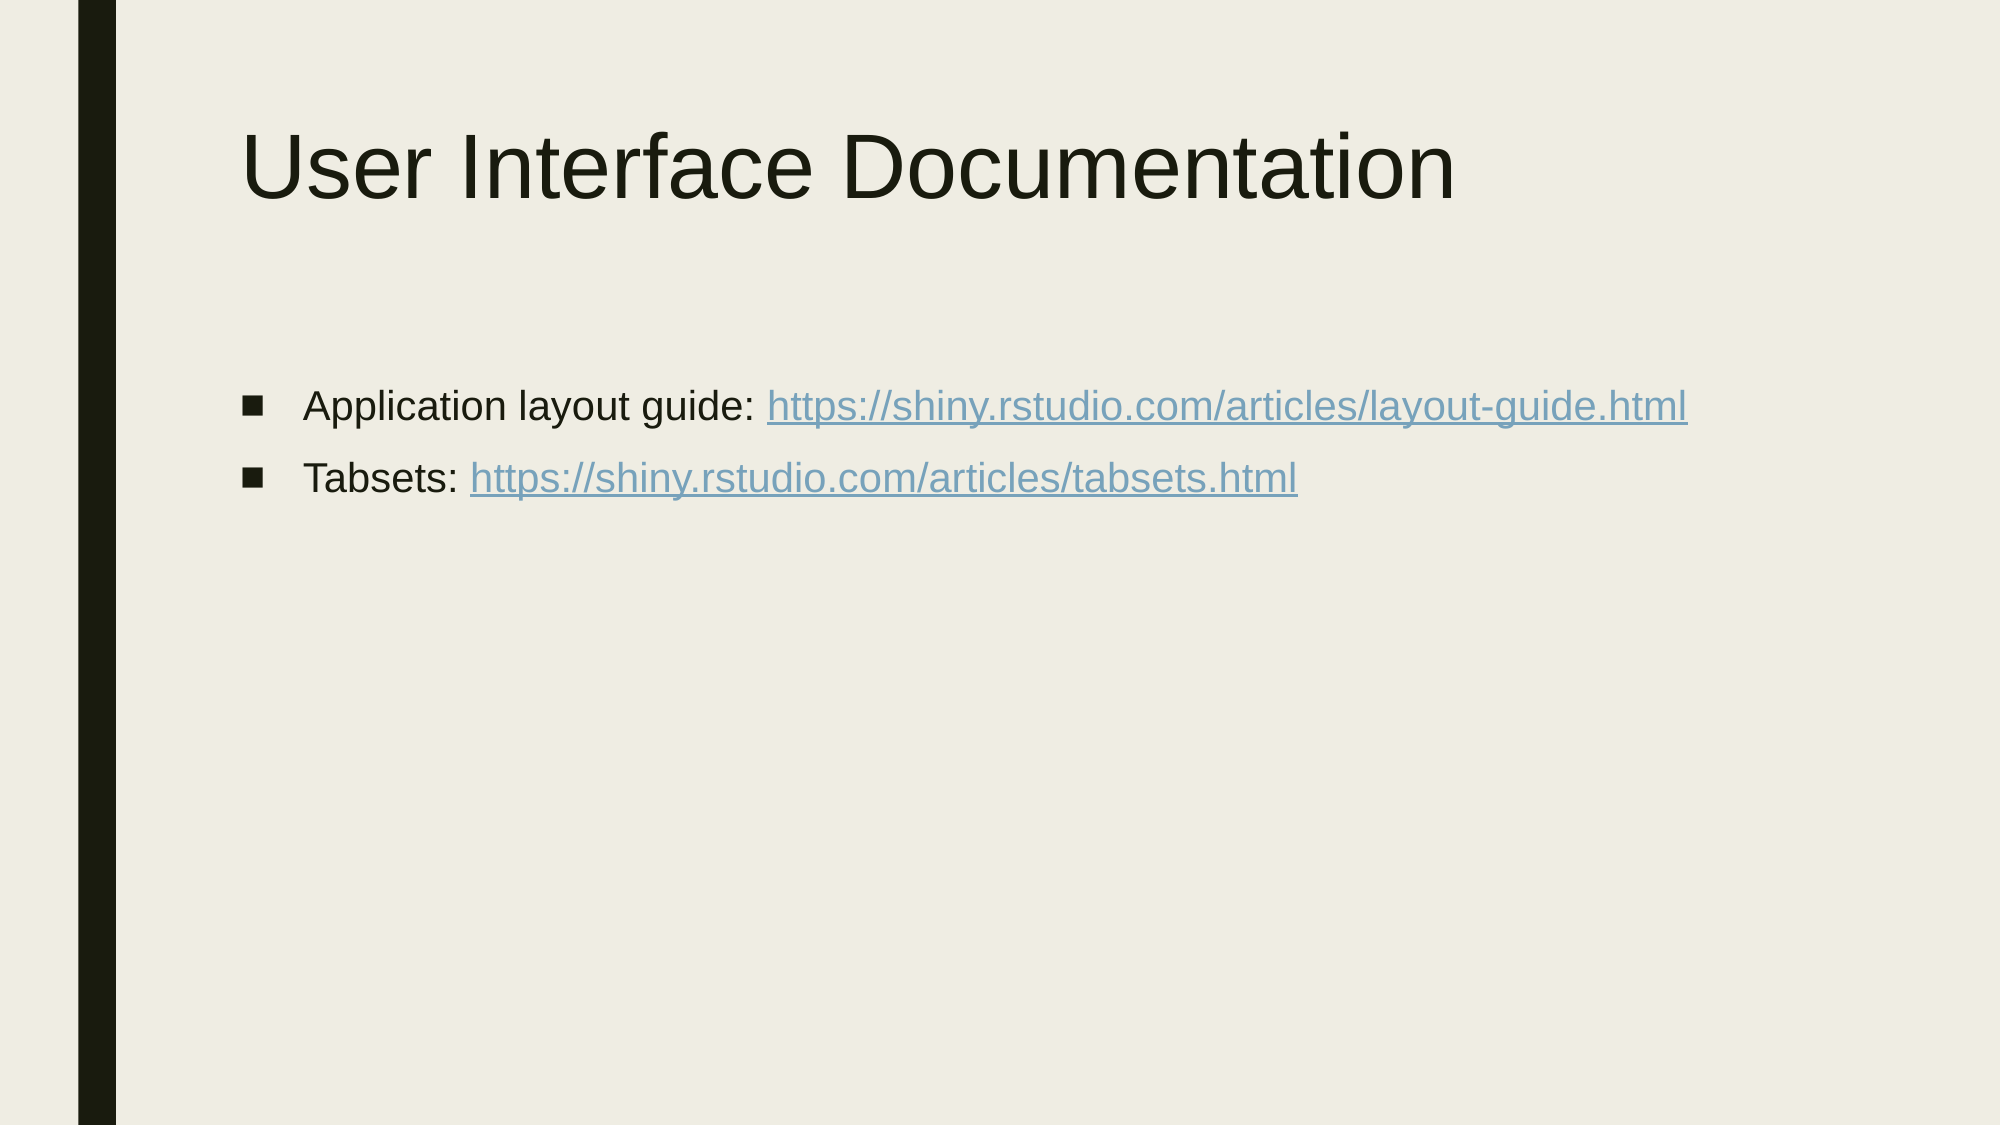

# User Interface Documentation
Application layout guide: https://shiny.rstudio.com/articles/layout-guide.html
Tabsets: https://shiny.rstudio.com/articles/tabsets.html